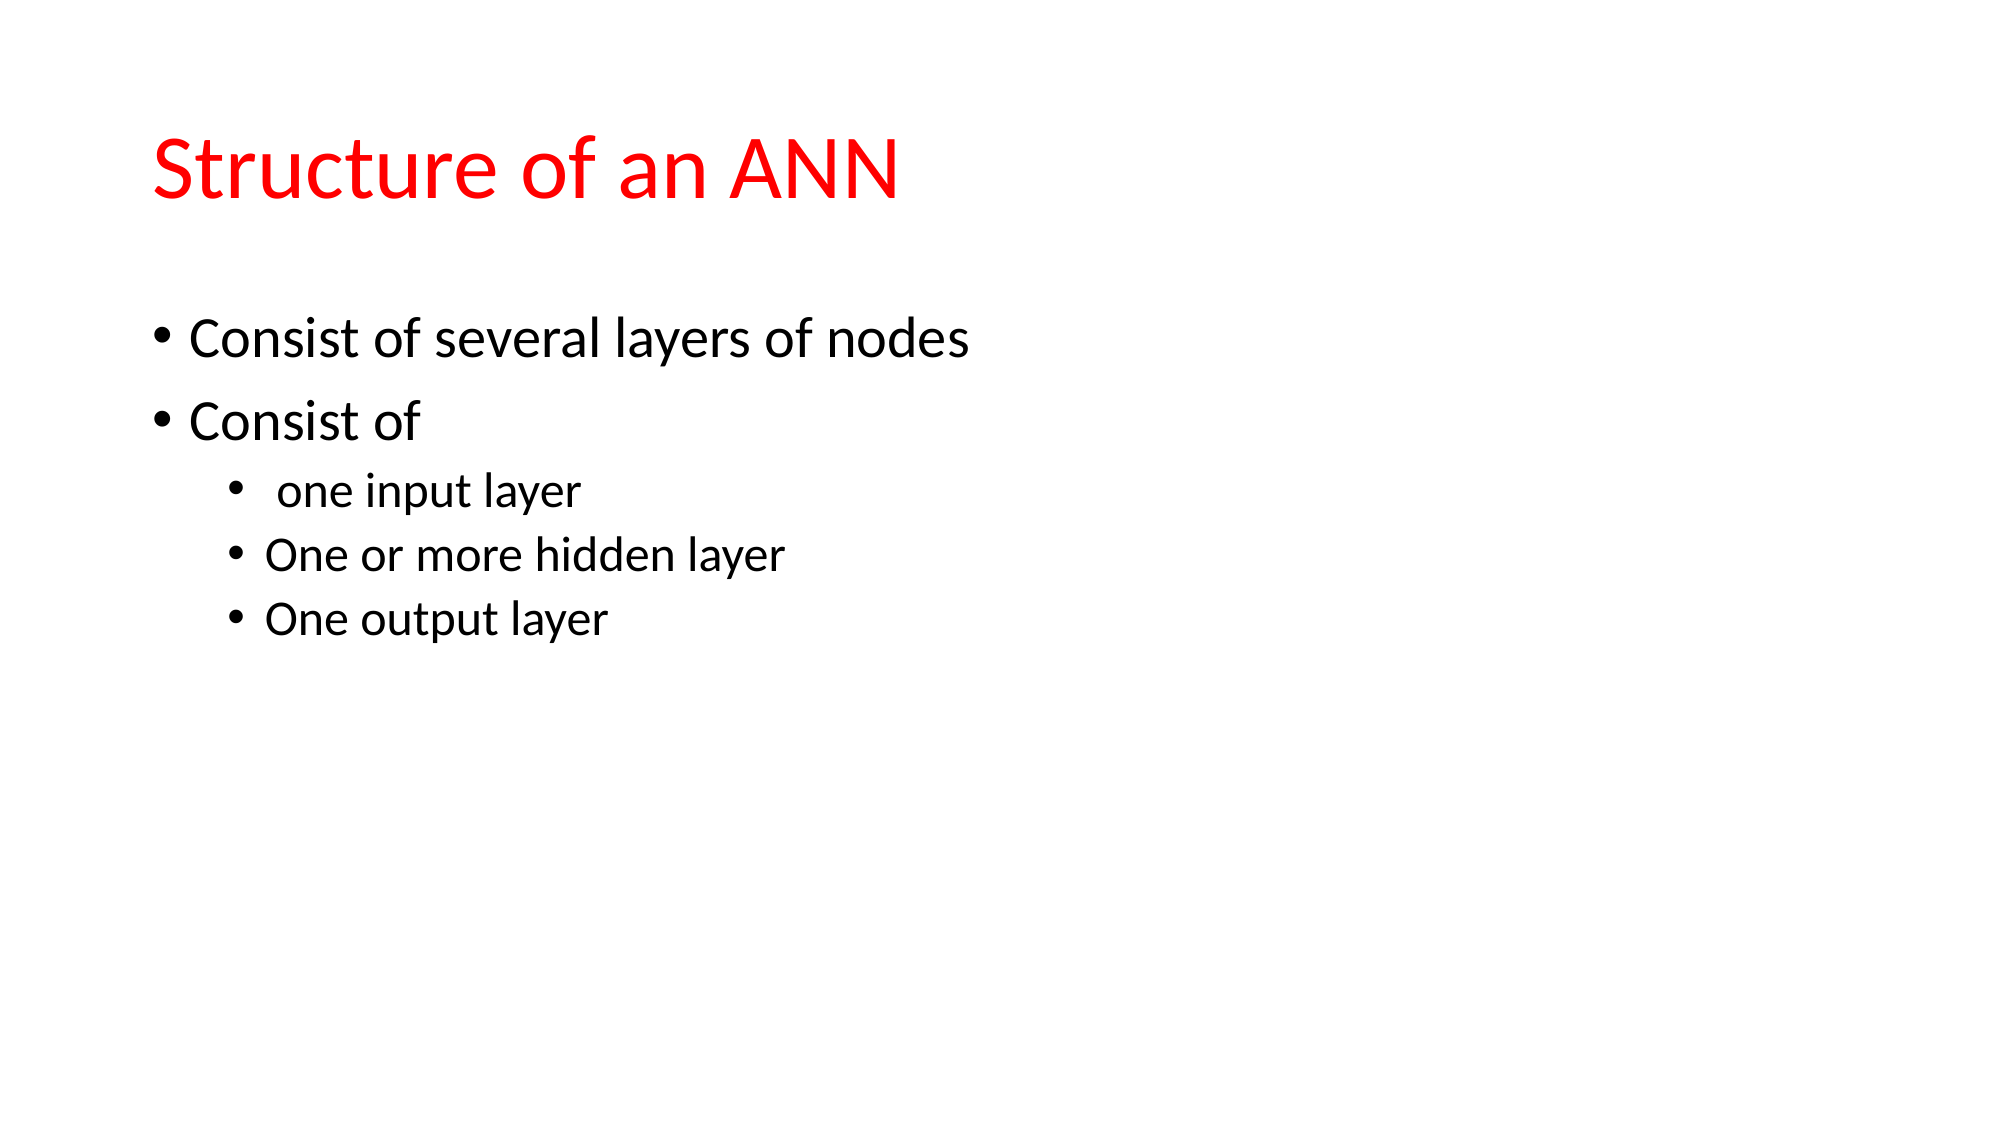

# Structure of an ANN
Consist of several layers of nodes
Consist of
 one input layer
One or more hidden layer
One output layer